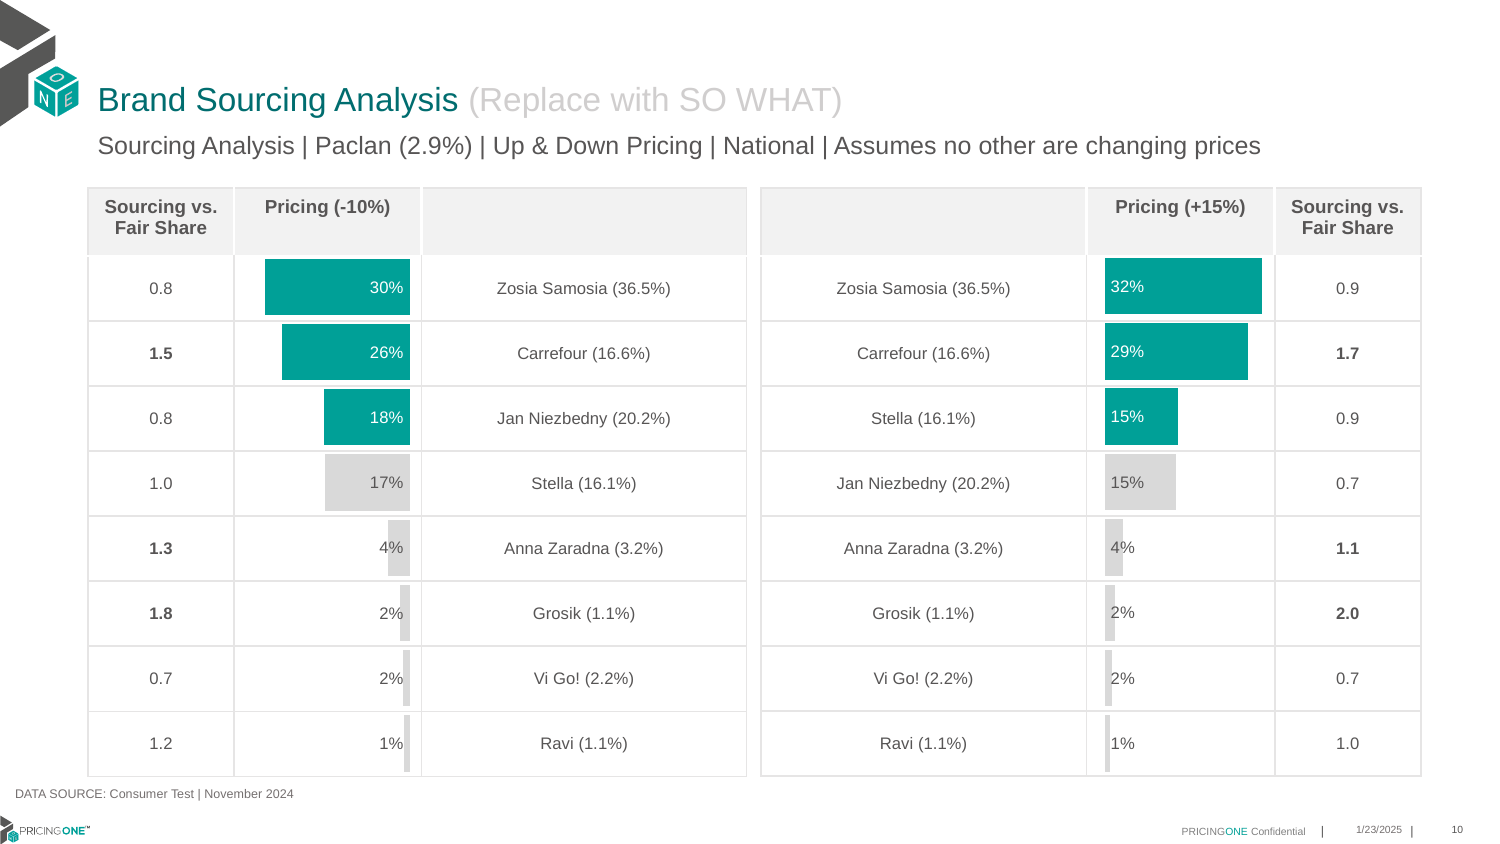

# Brand Sourcing Analysis (Replace with SO WHAT)
Sourcing Analysis | Paclan (2.9%) | Up & Down Pricing | National | Assumes no other are changing prices
| Sourcing vs. Fair Share | Pricing (-10%) |  |
| --- | --- | --- |
| 0.8 |  | Zosia Samosia (36.5%) |
| 1.5 |  | Carrefour (16.6%) |
| 0.8 |  | Jan Niezbedny (20.2%) |
| 1.0 |  | Stella (16.1%) |
| 1.3 |  | Anna Zaradna (3.2%) |
| 1.8 |  | Grosik (1.1%) |
| 0.7 |  | Vi Go! (2.2%) |
| 1.2 |  | Ravi (1.1%) |
|  | Pricing (+15%) | Sourcing vs. Fair Share |
| --- | --- | --- |
| Zosia Samosia (36.5%) |  | 0.9 |
| Carrefour (16.6%) |  | 1.7 |
| Stella (16.1%) |  | 0.9 |
| Jan Niezbedny (20.2%) |  | 0.7 |
| Anna Zaradna (3.2%) |  | 1.1 |
| Grosik (1.1%) |  | 2.0 |
| Vi Go! (2.2%) |  | 0.7 |
| Ravi (1.1%) |  | 1.0 |

### Chart

| Category | Paclan (2.9%) |
|---|---|
| Zosia Samosia (36.5%) | 0.322912377273057 |
| Carrefour (16.6%) | 0.2934843797765349 |
| Stella (16.1%) | 0.15120859511877288 |
| Jan Niezbedny (20.2%) | 0.1458366598603083 |
| Anna Zaradna (3.2%) | 0.03808885230866537 |
| Grosik (1.1%) | 0.02207392724043819 |
| Vi Go! (2.2%) | 0.01541159966369706 |
| Ravi (1.1%) | 0.010983608758672544 |

### Chart

| Category | Paclan (2.9%) |
|---|---|
| Zosia Samosia (36.5%) | 0.2954784685113574 |
| Carrefour (16.6%) | 0.26111224356537627 |
| Jan Niezbedny (20.2%) | 0.1762863065822153 |
| Stella (16.1%) | 0.17341480697923217 |
| Anna Zaradna (3.2%) | 0.044530496471942974 |
| Grosik (1.1%) | 0.020545850385743802 |
| Vi Go! (2.2%) | 0.015721163069490295 |
| Ravi (1.1%) | 0.012910664434575758 |
DATA SOURCE: Consumer Test | November 2024

1/23/2025
10